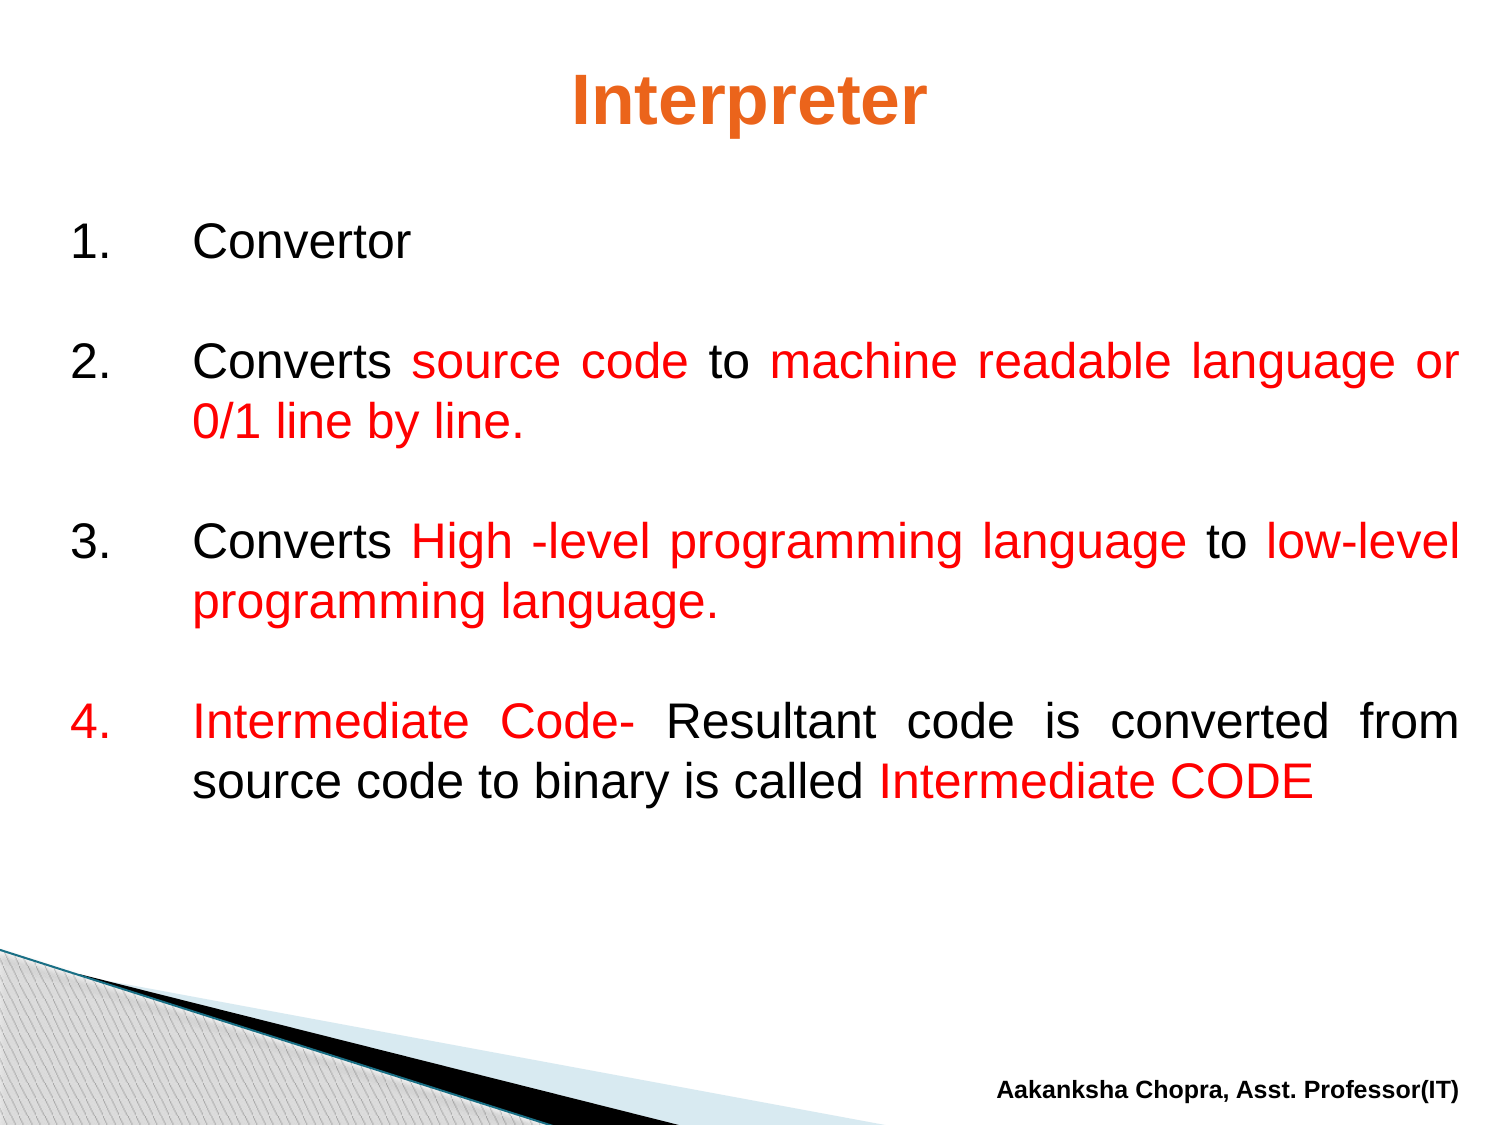

# Interpreter

Convertor

Converts source code to machine readable language or 0/1 line by line.

Converts High -level programming language to low-level programming language.

Intermediate Code- Resultant code is converted from source code to binary is called Intermediate CODE

Aakanksha Chopra, Asst. Professor(IT)